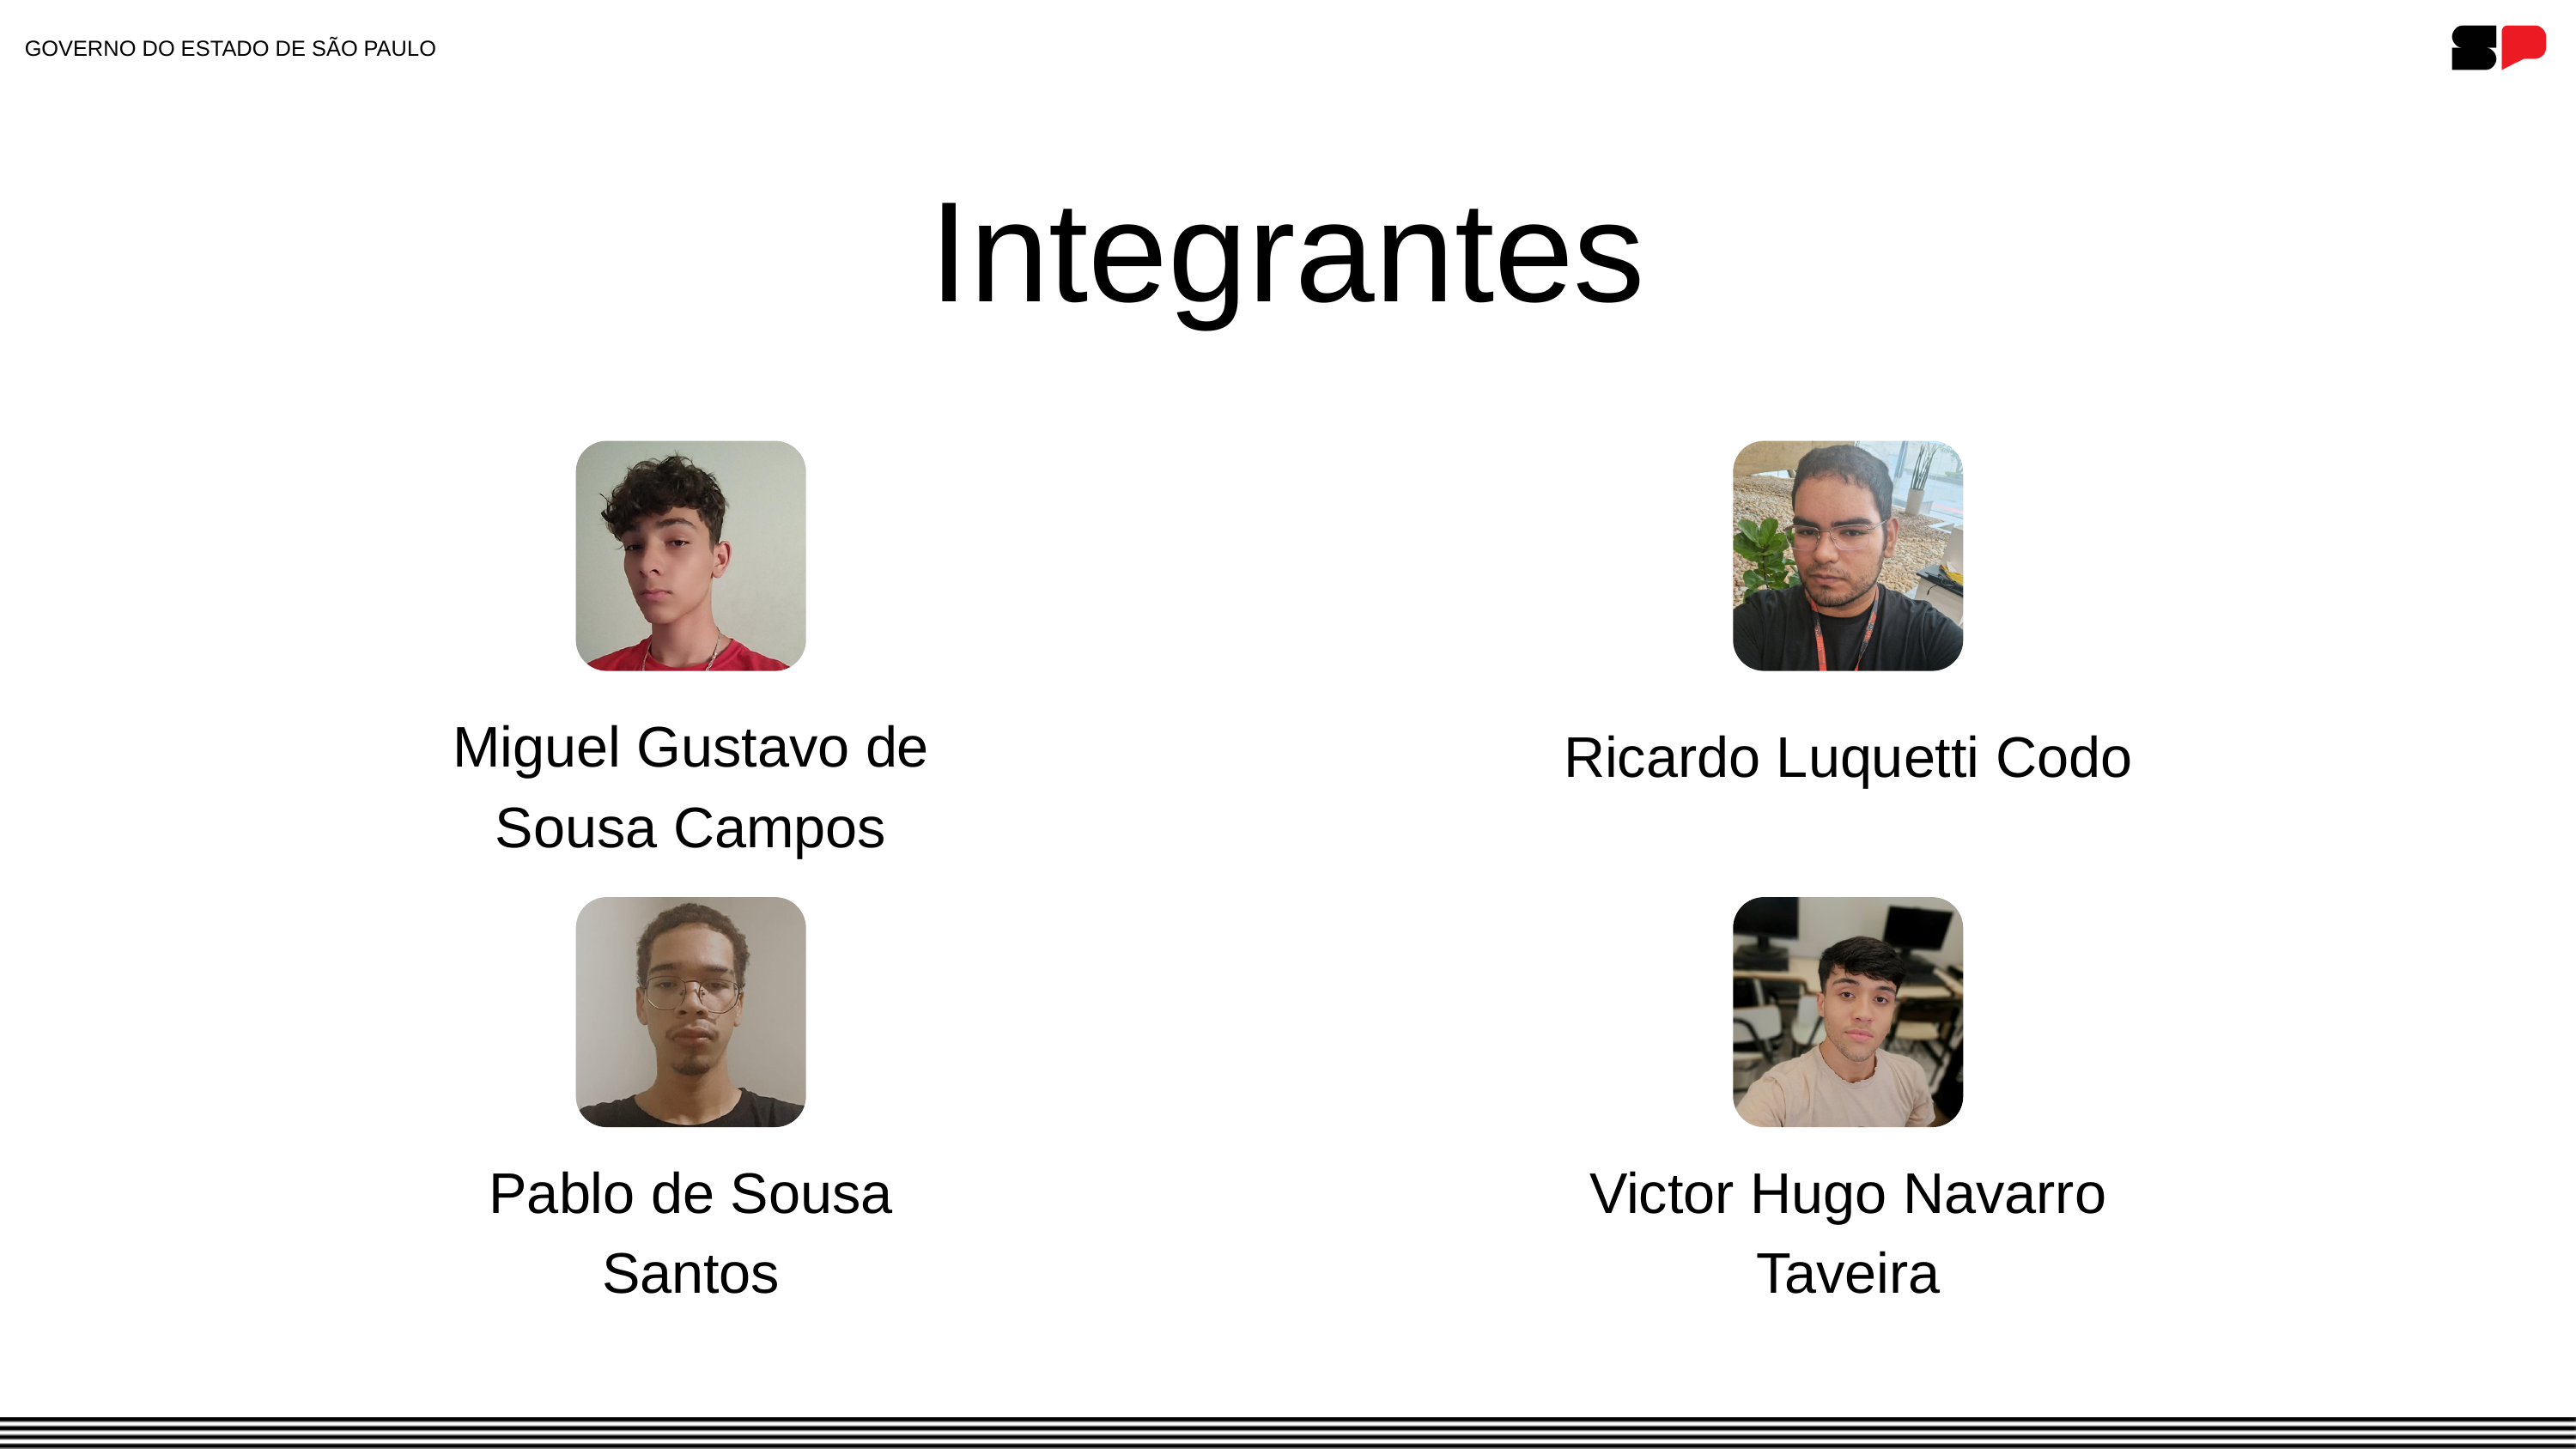

GOVERNO DO ESTADO DE SÃO PAULO
Integrantes

Miguel Gustavo de Sousa Campos
Ricardo Luquetti Codo

Pablo de Sousa Santos
Victor Hugo Navarro Taveira